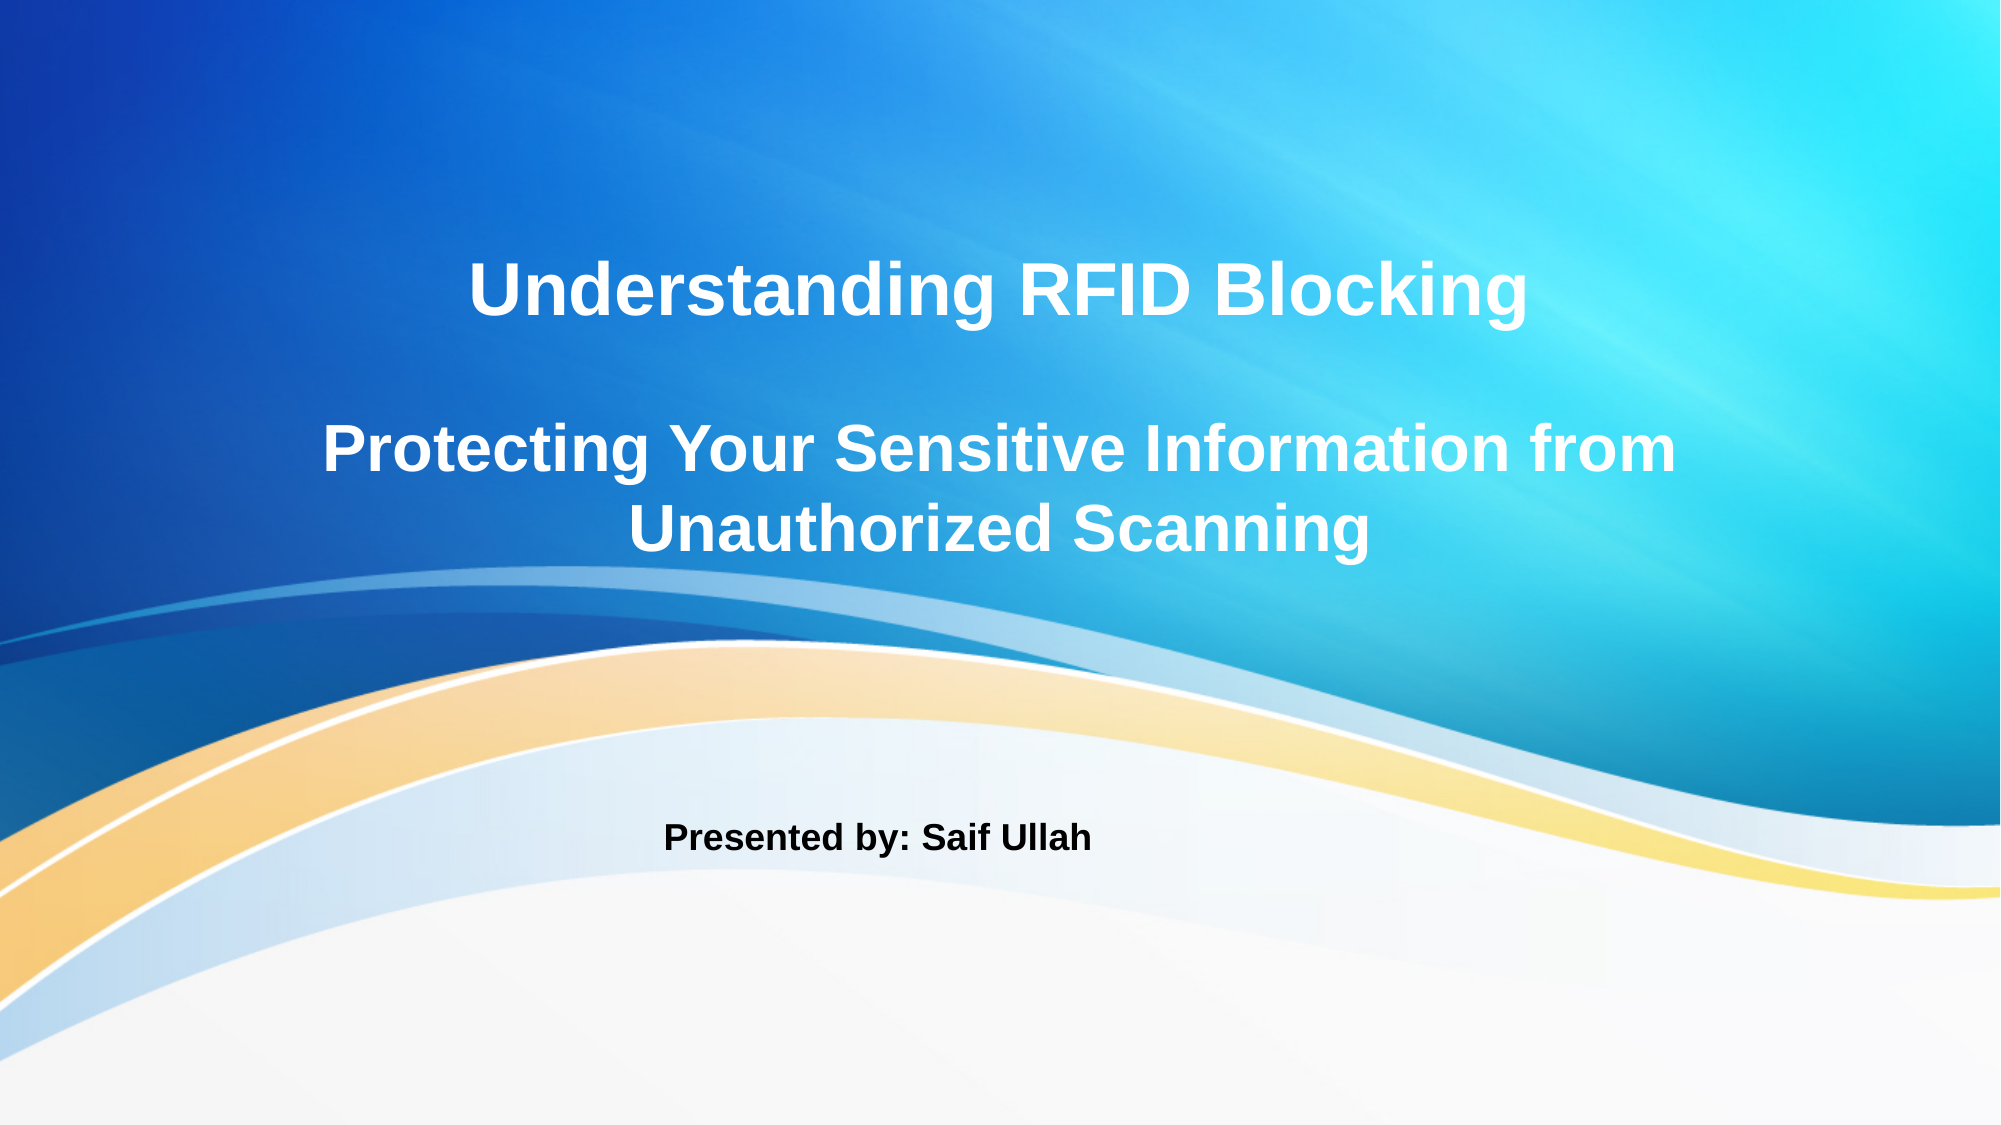

# Understanding RFID Blocking
Protecting Your Sensitive Information from Unauthorized Scanning
Presented by: Saif Ullah